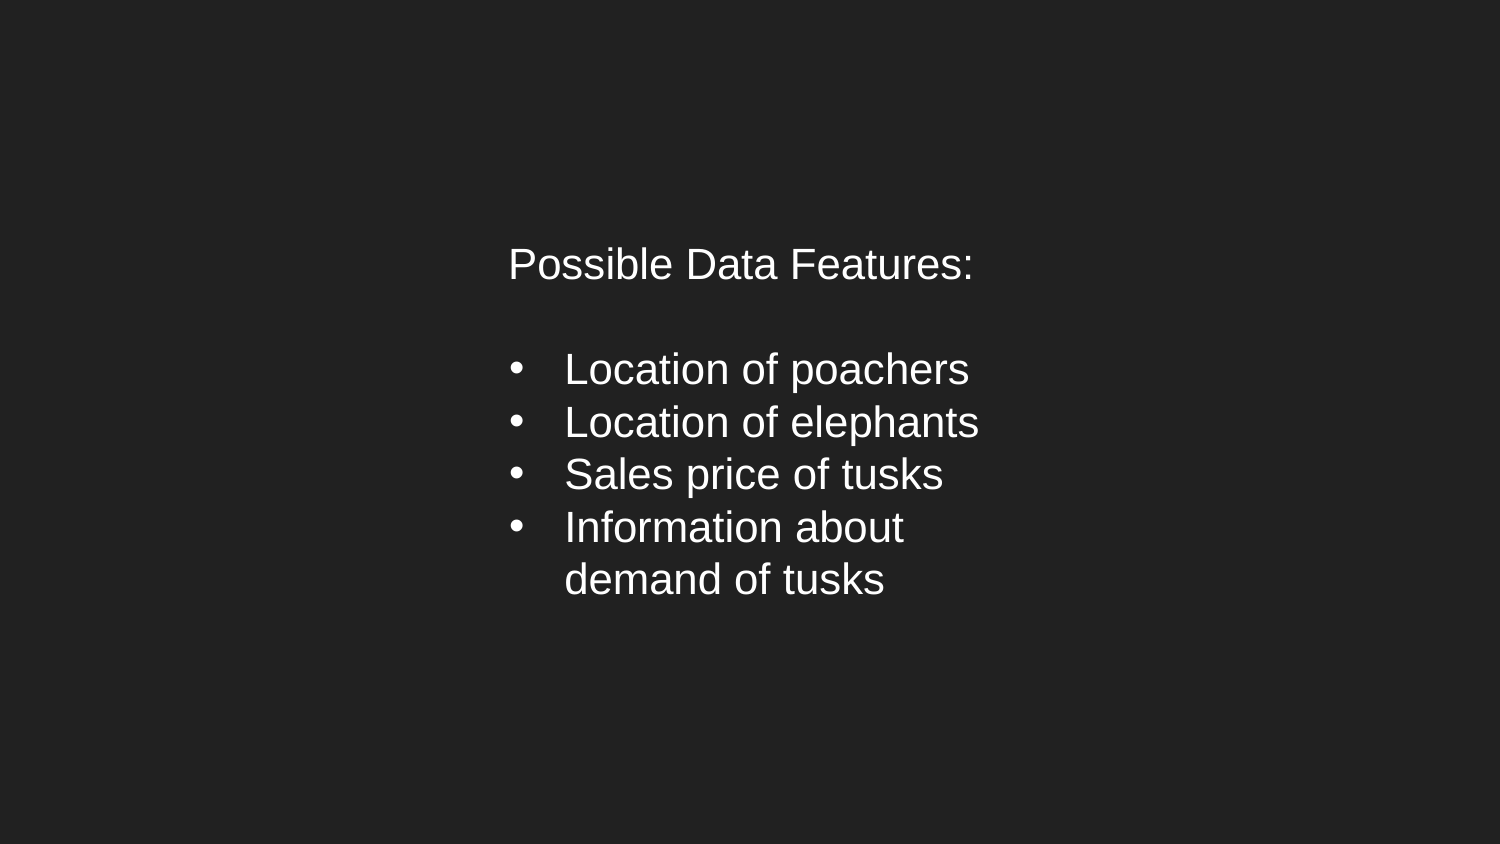

Possible Data Features:

Location of poachers
Location of elephants
Sales price of tusks
Information about demand of tusks